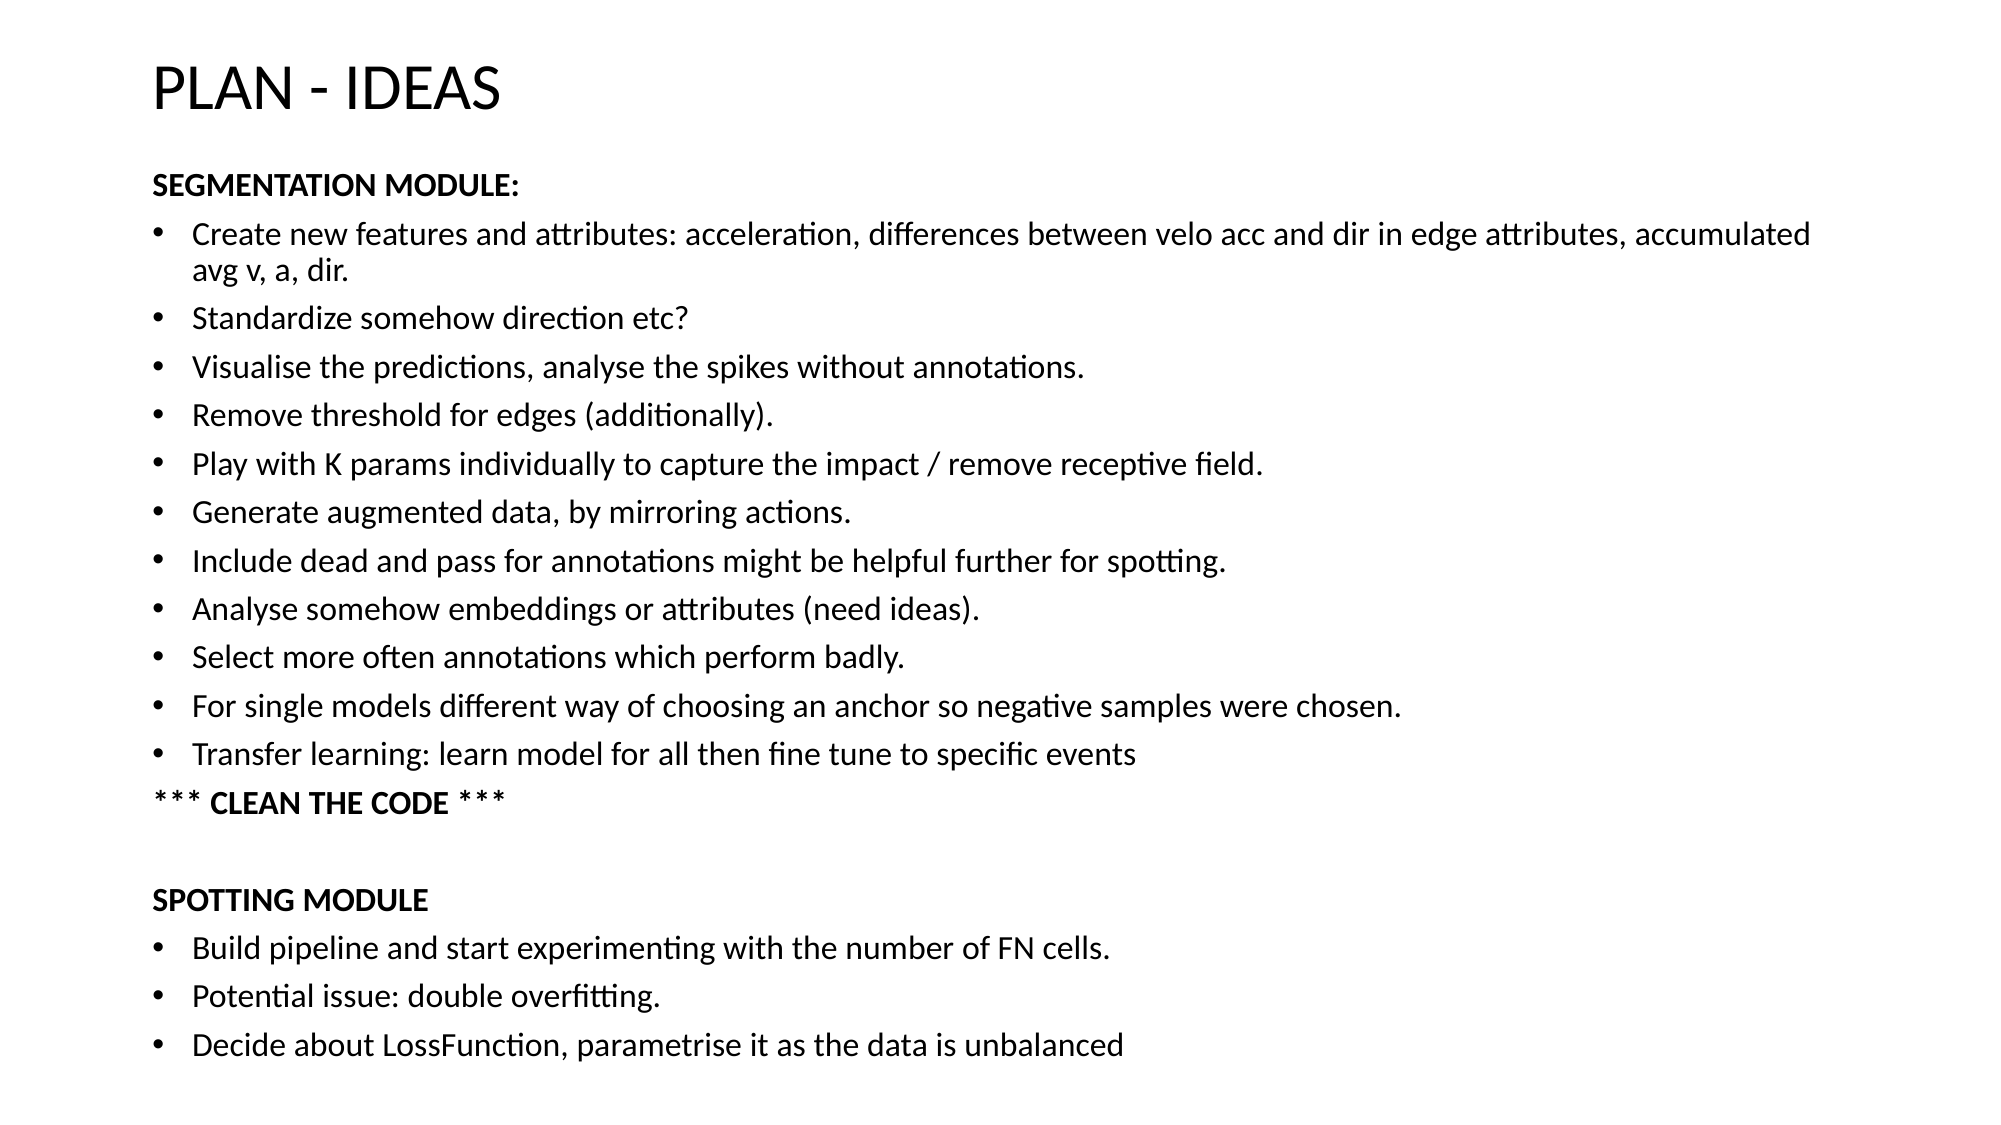

# PLAN - IDEAS
SEGMENTATION MODULE:
Create new features and attributes: acceleration, differences between velo acc and dir in edge attributes, accumulated avg v, a, dir.
Standardize somehow direction etc?
Visualise the predictions, analyse the spikes without annotations.
Remove threshold for edges (additionally).
Play with K params individually to capture the impact / remove receptive field.
Generate augmented data, by mirroring actions.
Include dead and pass for annotations might be helpful further for spotting.
Analyse somehow embeddings or attributes (need ideas).
Select more often annotations which perform badly.
For single models different way of choosing an anchor so negative samples were chosen.
Transfer learning: learn model for all then fine tune to specific events
*** CLEAN THE CODE ***

SPOTTING MODULE
Build pipeline and start experimenting with the number of FN cells.
Potential issue: double overfitting.
Decide about LossFunction, parametrise it as the data is unbalanced